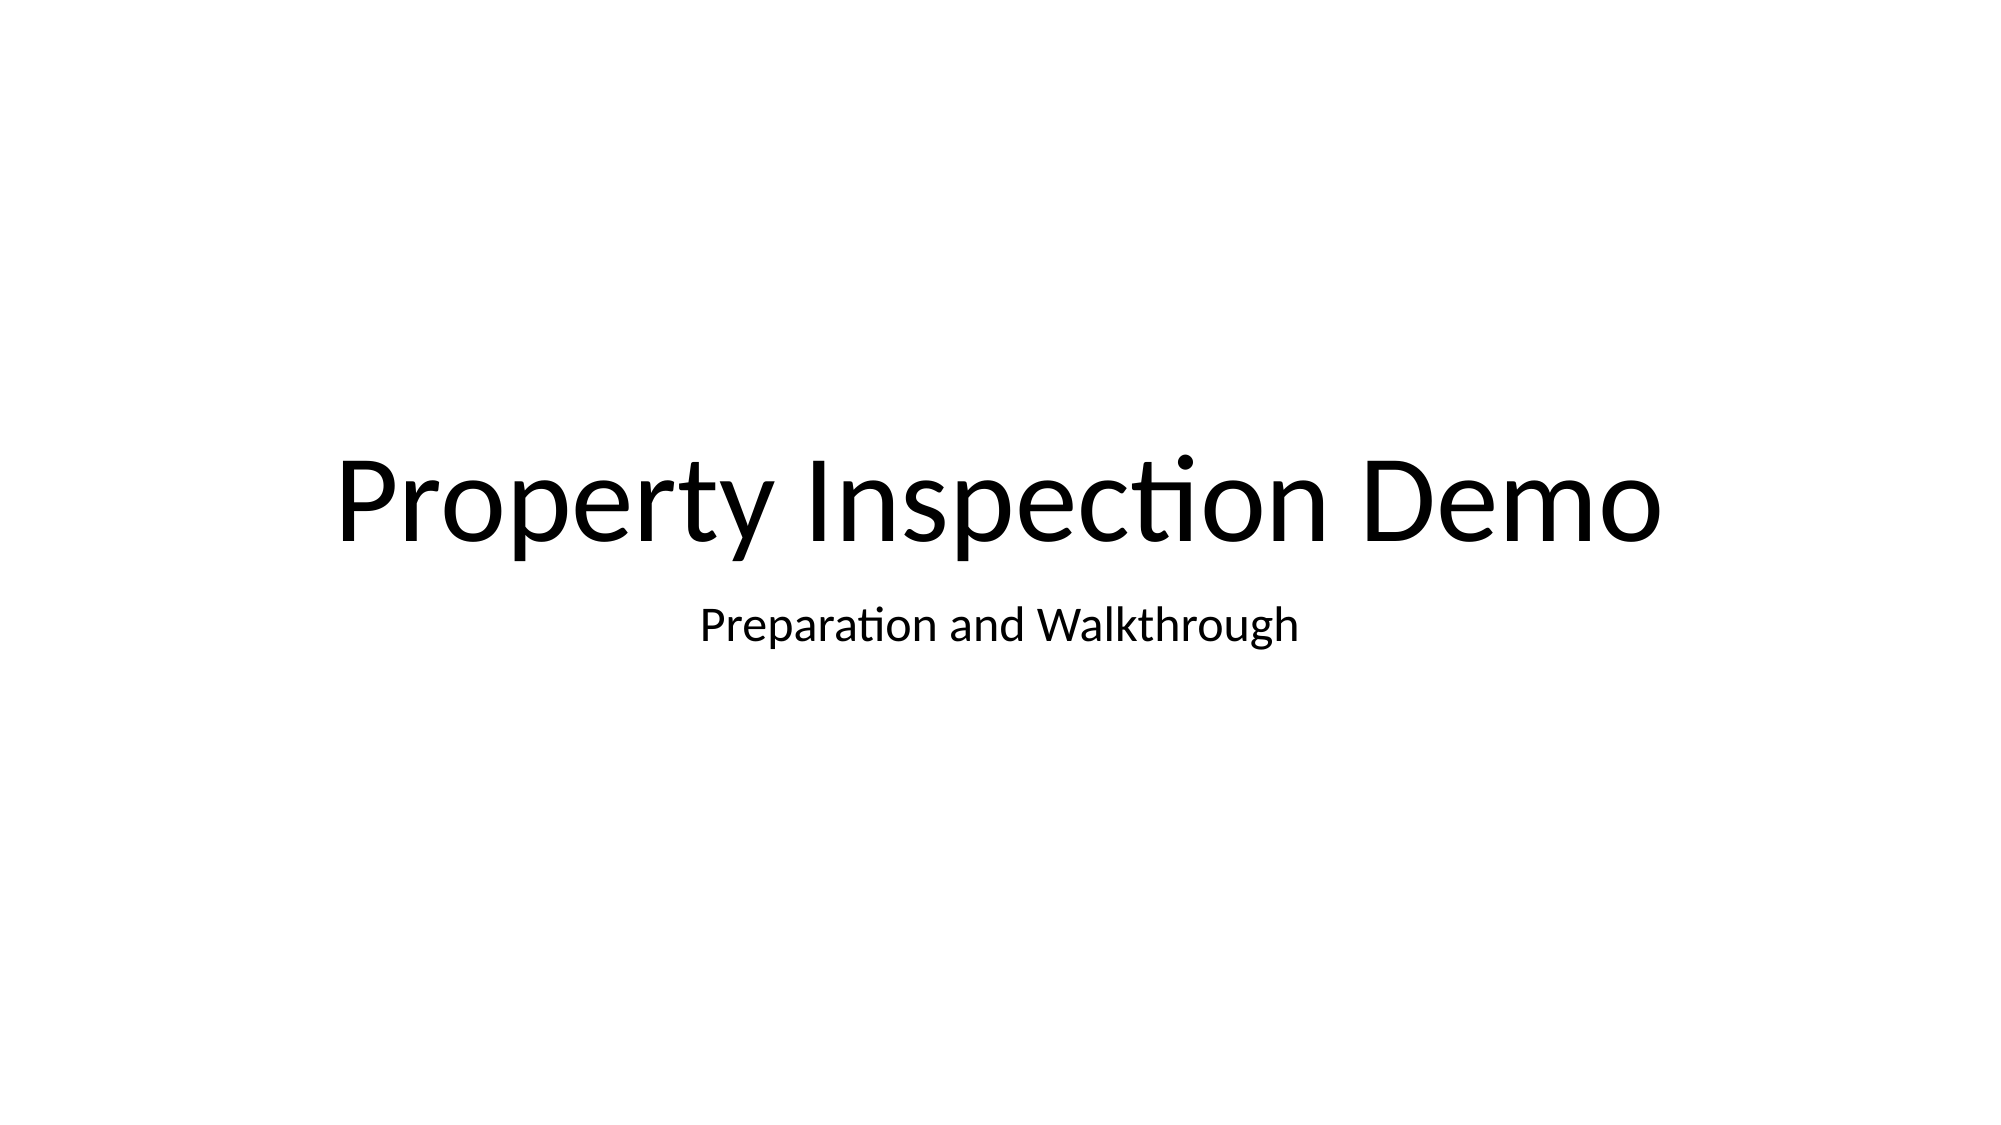

# Property Inspection Demo
Preparation and Walkthrough